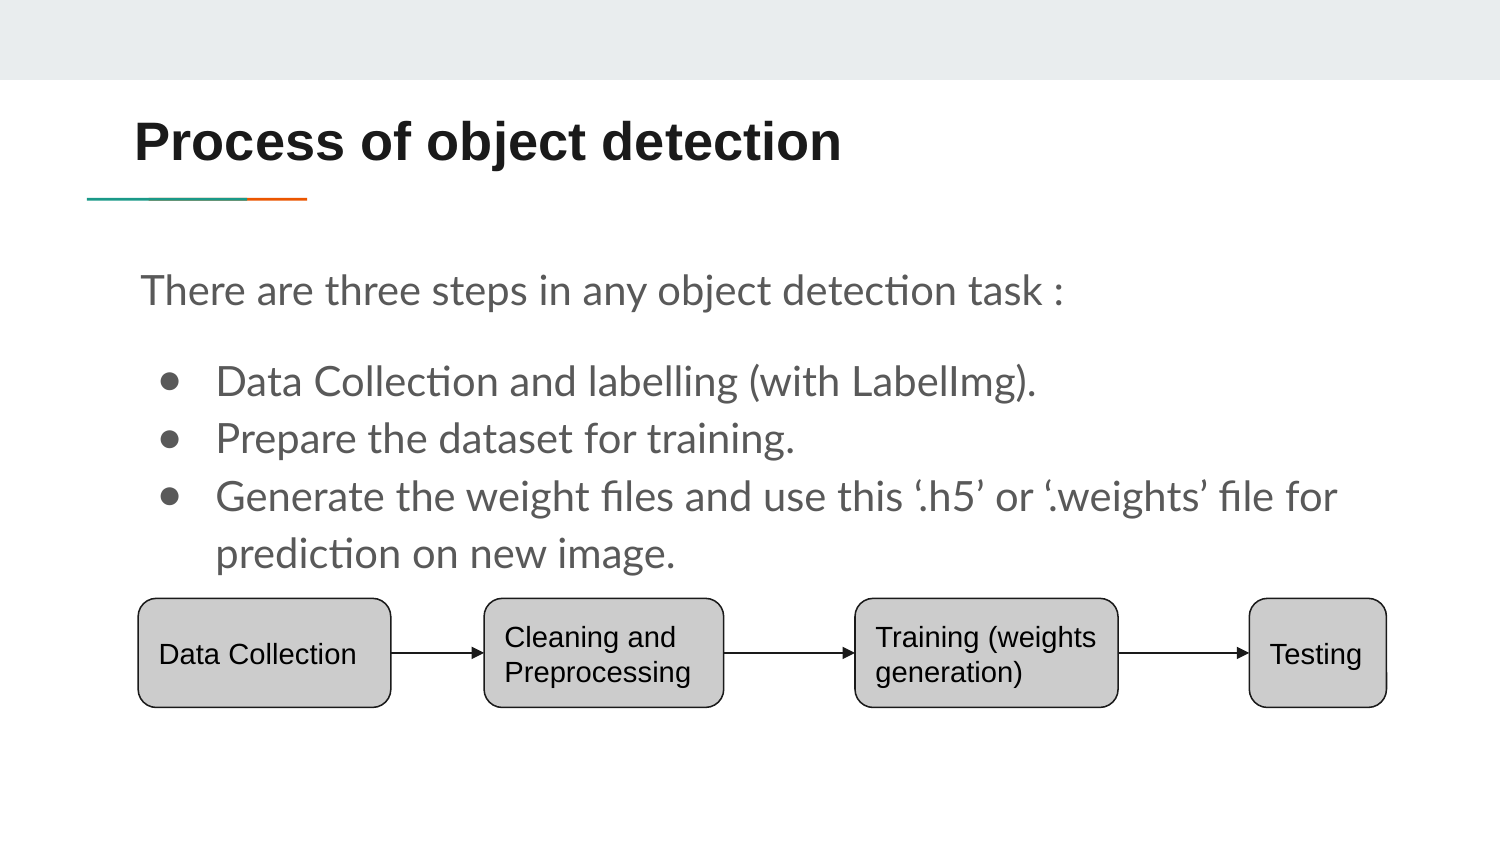

# Process of object detection
There are three steps in any object detection task :
Data Collection and labelling (with LabelImg).
Prepare the dataset for training.
Generate the weight files and use this ‘.h5’ or ‘.weights’ file for prediction on new image.

Data Collection
Cleaning and Preprocessing
Training (weights generation)
Testing